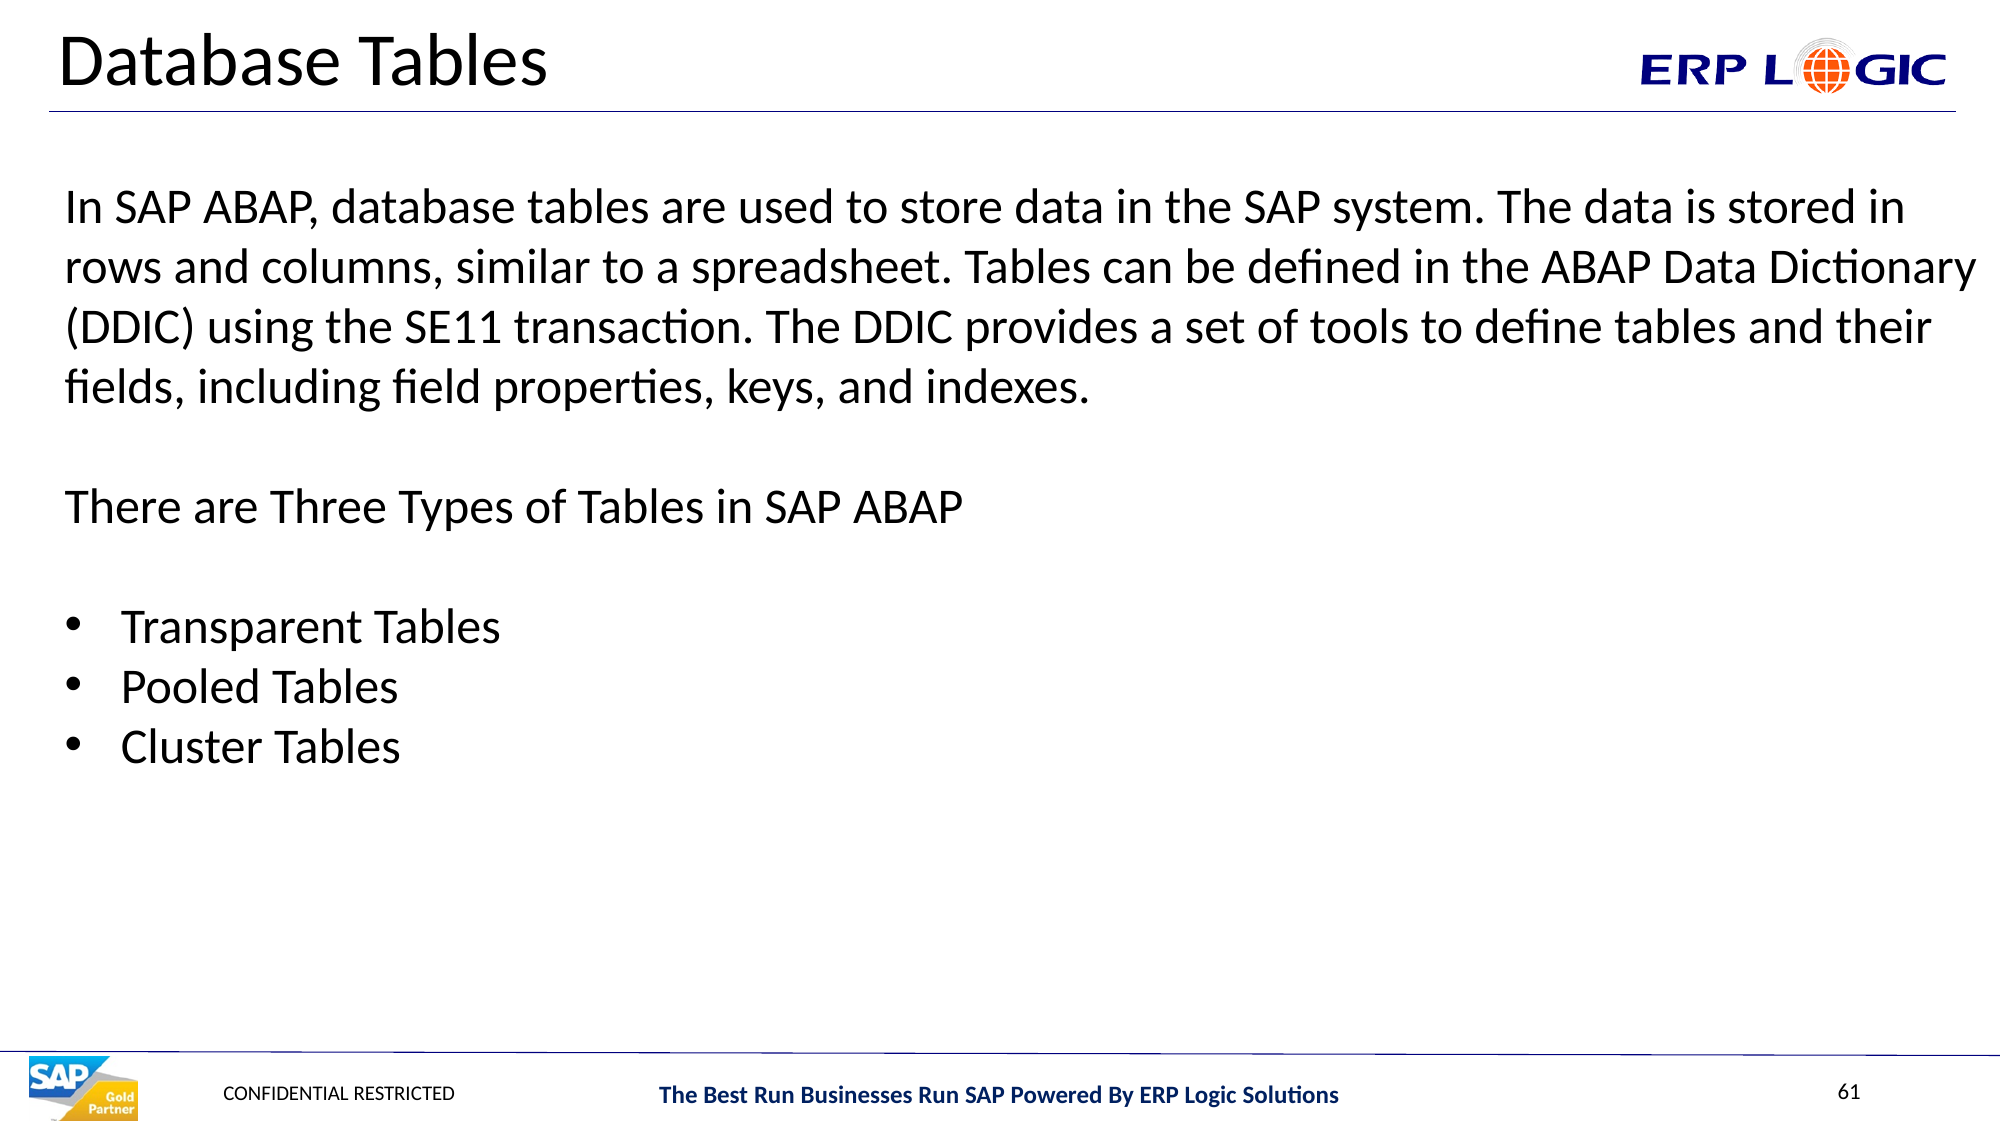

# Database Tables
In SAP ABAP, database tables are used to store data in the SAP system. The data is stored in rows and columns, similar to a spreadsheet. Tables can be defined in the ABAP Data Dictionary (DDIC) using the SE11 transaction. The DDIC provides a set of tools to define tables and their fields, including field properties, keys, and indexes.

There are Three Types of Tables in SAP ABAP

Transparent Tables
Pooled Tables
Cluster Tables